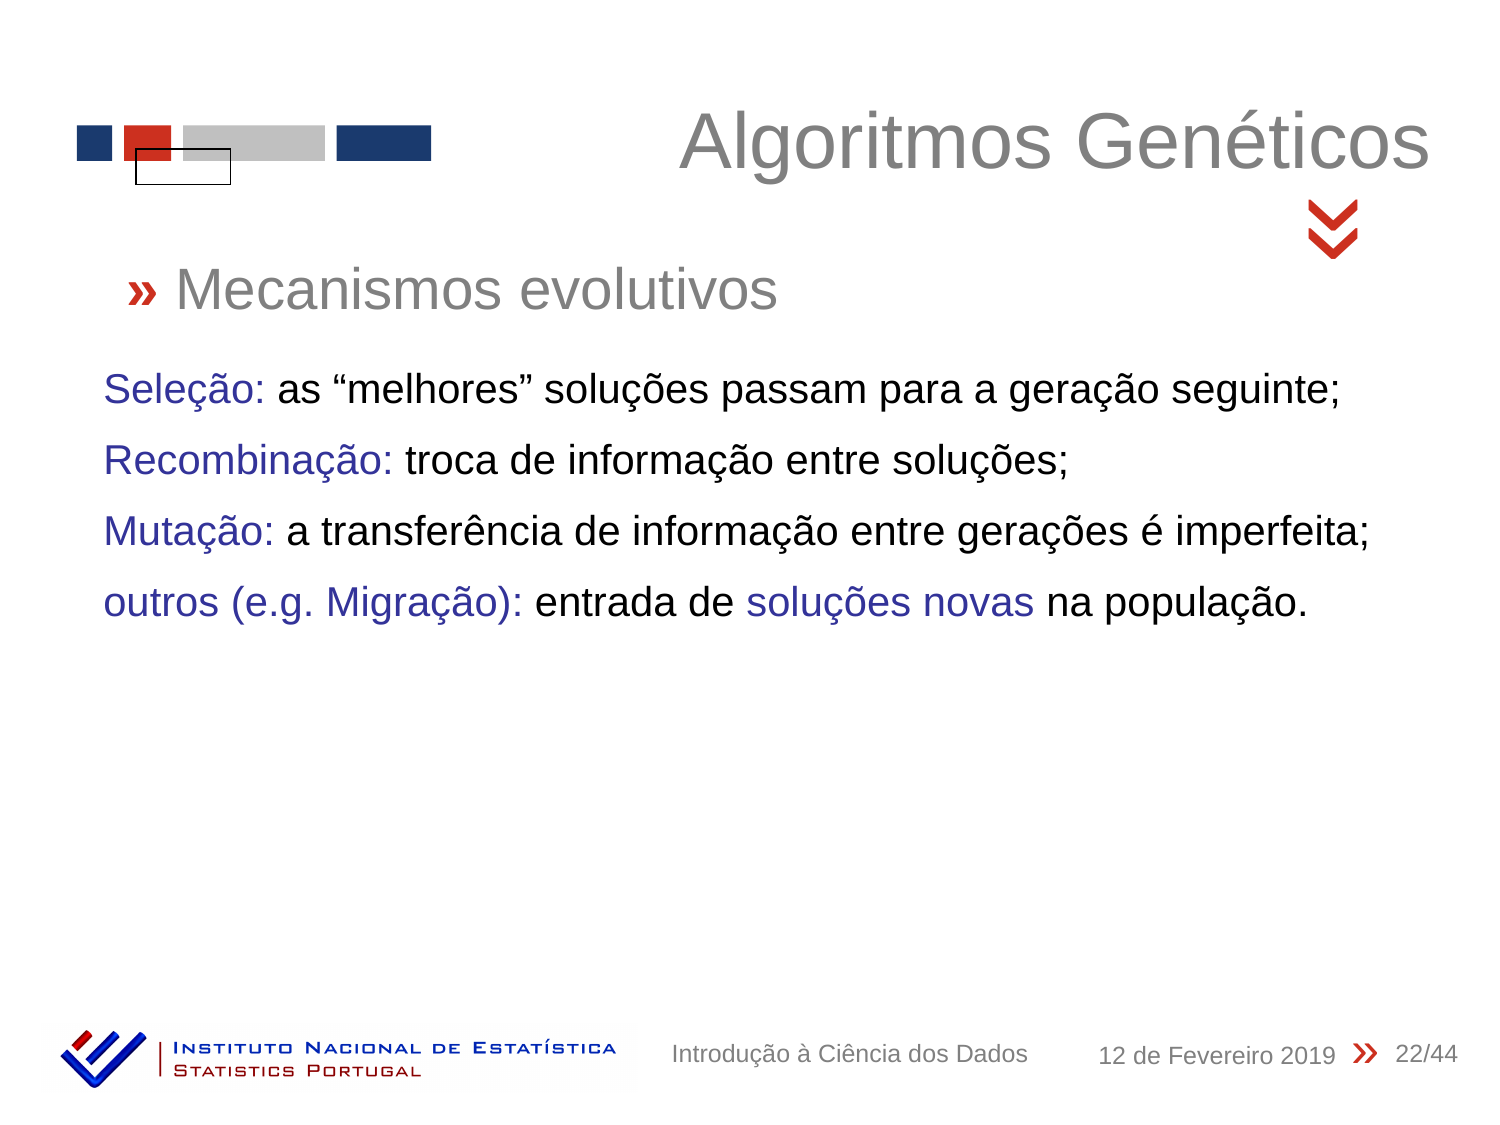

Algoritmos Genéticos
«
» Mecanismos evolutivos
Seleção: as “melhores” soluções passam para a geração seguinte;
Recombinação: troca de informação entre soluções;
Mutação: a transferência de informação entre gerações é imperfeita;
outros (e.g. Migração): entrada de soluções novas na população.
22